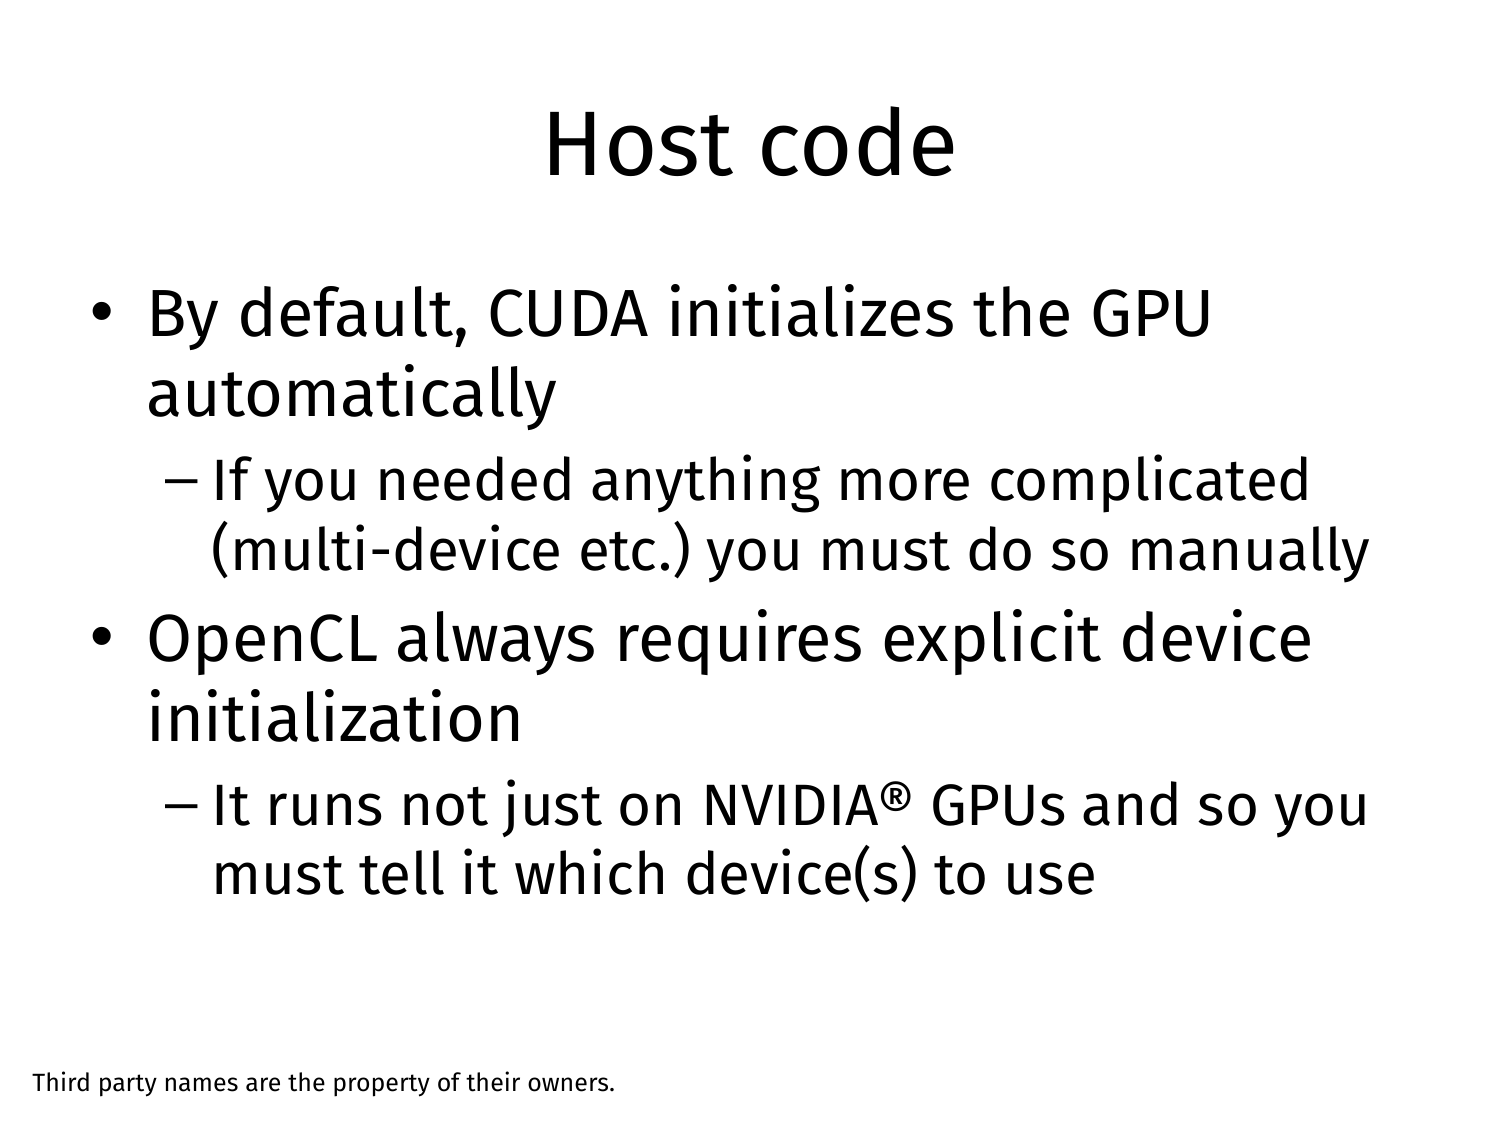

# Host code
By default, CUDA initializes the GPU automatically
If you needed anything more complicated (multi-device etc.) you must do so manually
OpenCL always requires explicit device initialization
It runs not just on NVIDIA® GPUs and so you must tell it which device(s) to use
Third party names are the property of their owners.